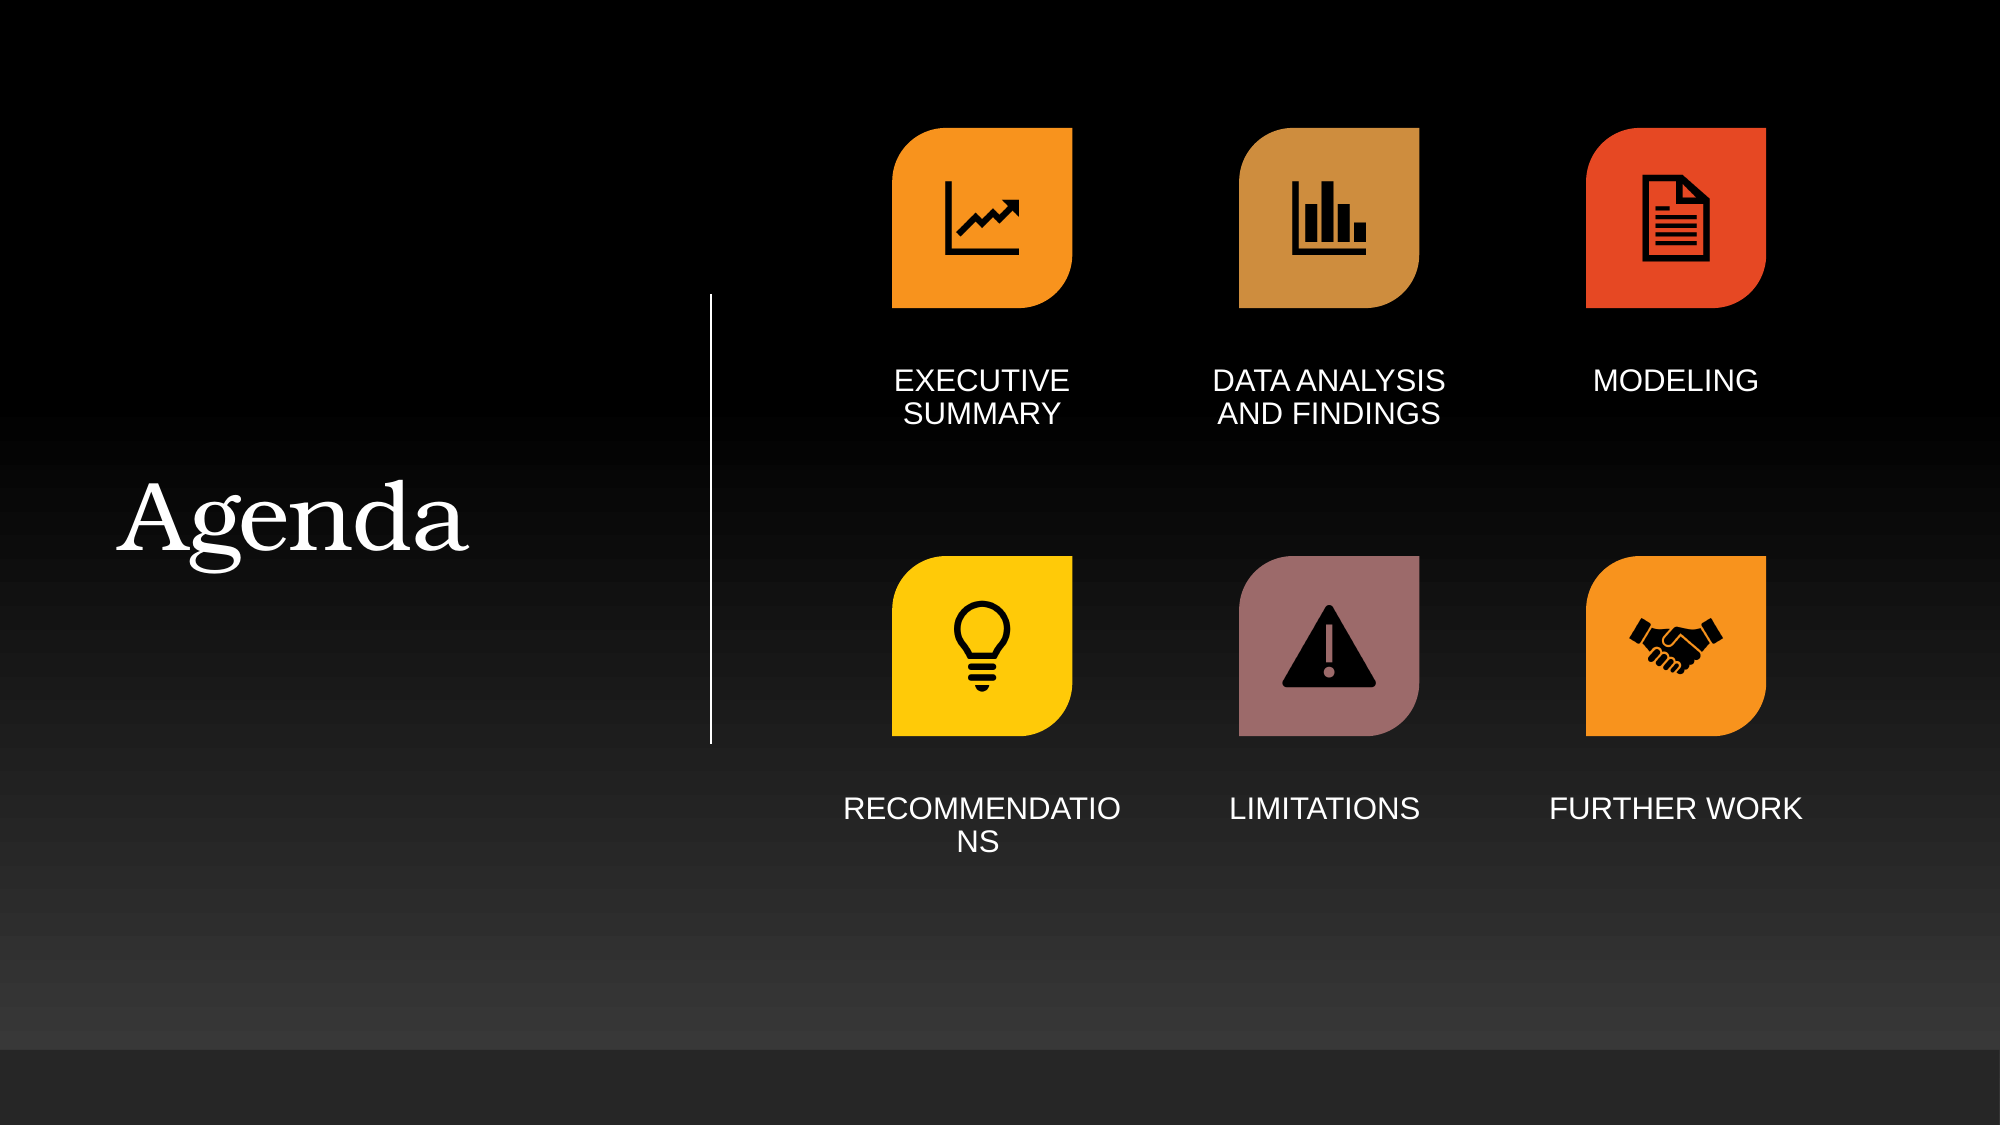

# Agenda
Executive Summary
Data Analysis and Findings
Modeling
Recommendations
Limitations
Further Work